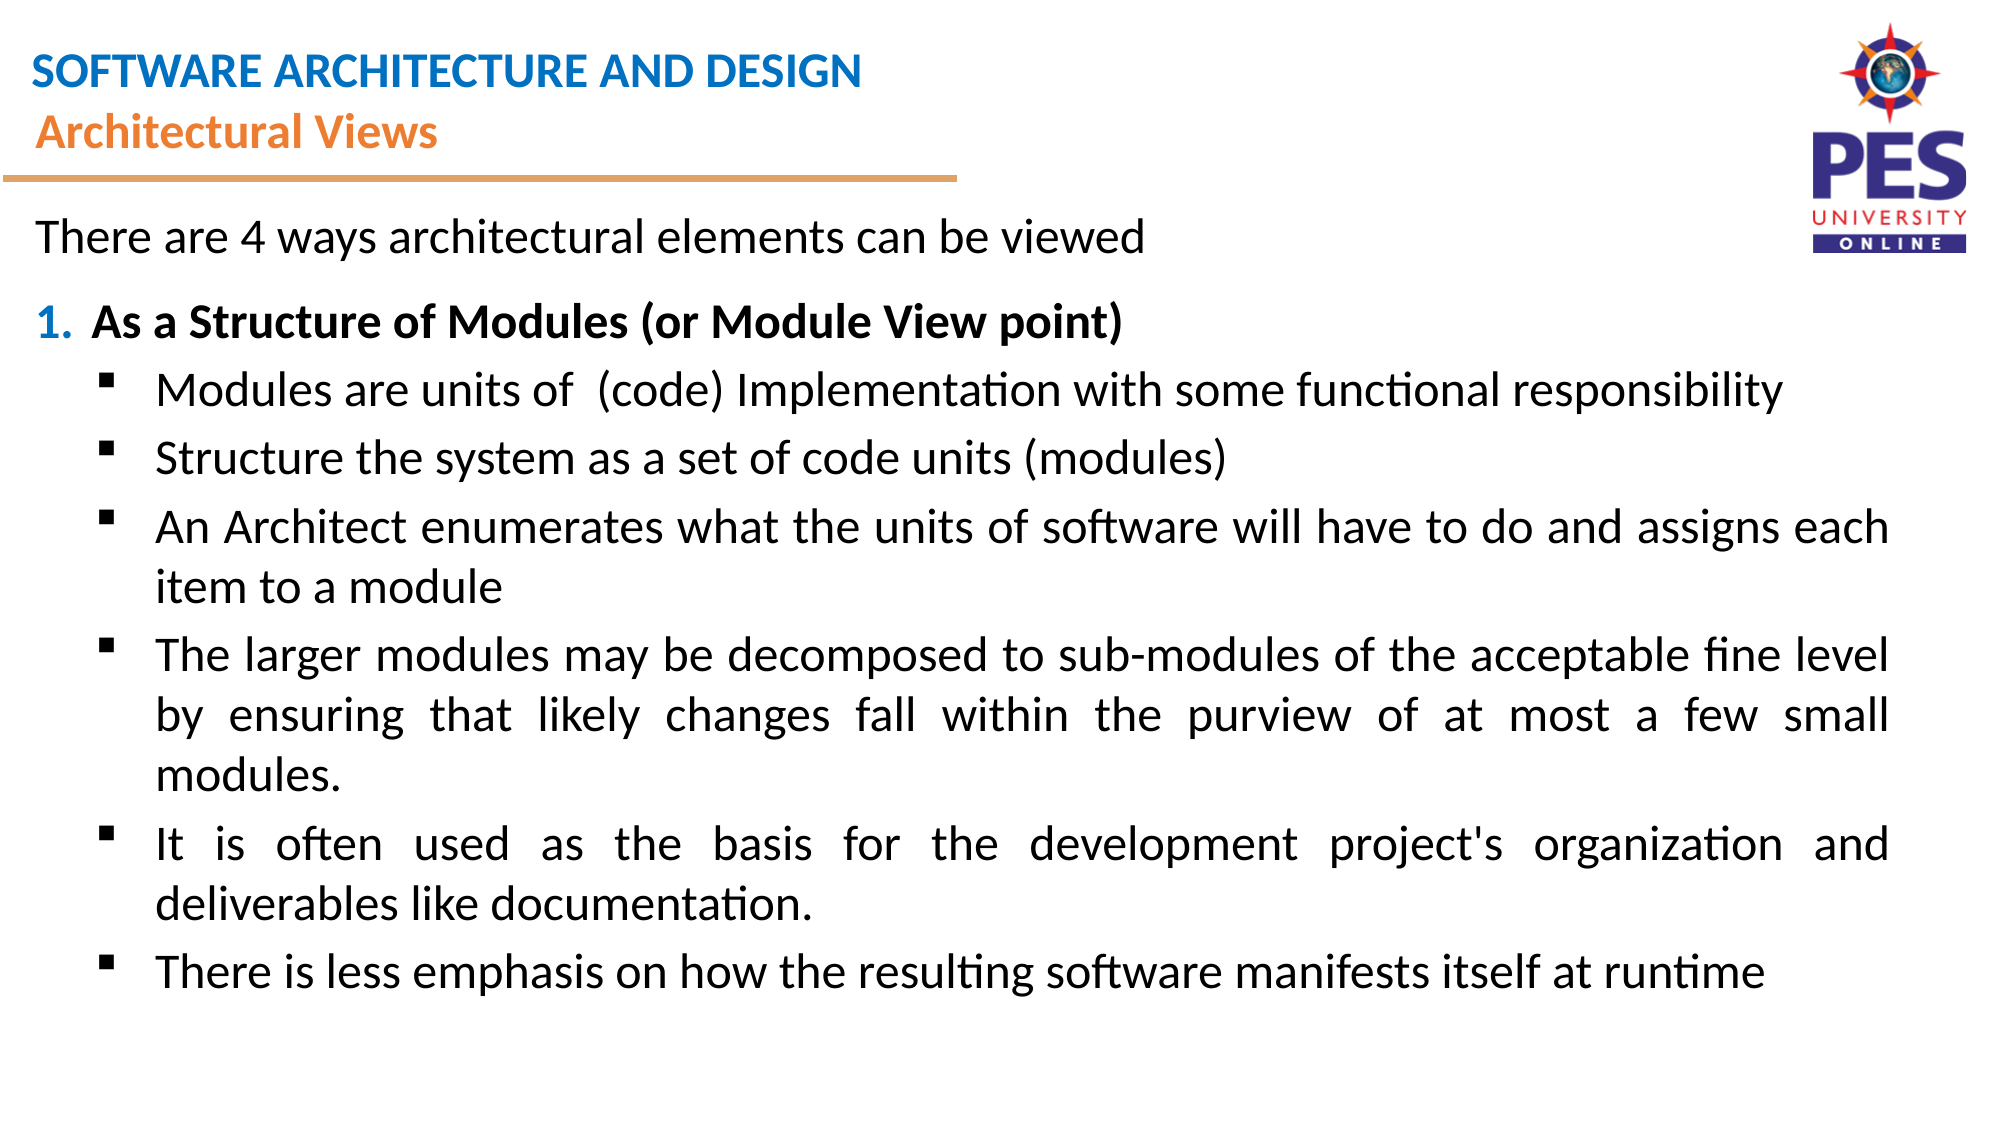

Architectural Views
There are 4 ways architectural elements can be viewed
As a Structure of Modules (or Module View point)
Modules are units of  (code) Implementation with some functional responsibility
Structure the system as a set of code units (modules)
An Architect enumerates what the units of software will have to do and assigns each item to a module
The larger modules may be decomposed to sub-modules of the acceptable fine level by ensuring that likely changes fall within the purview of at most a few small modules.
It is often used as the basis for the development project's organization and deliverables like documentation.
There is less emphasis on how the resulting software manifests itself at runtime